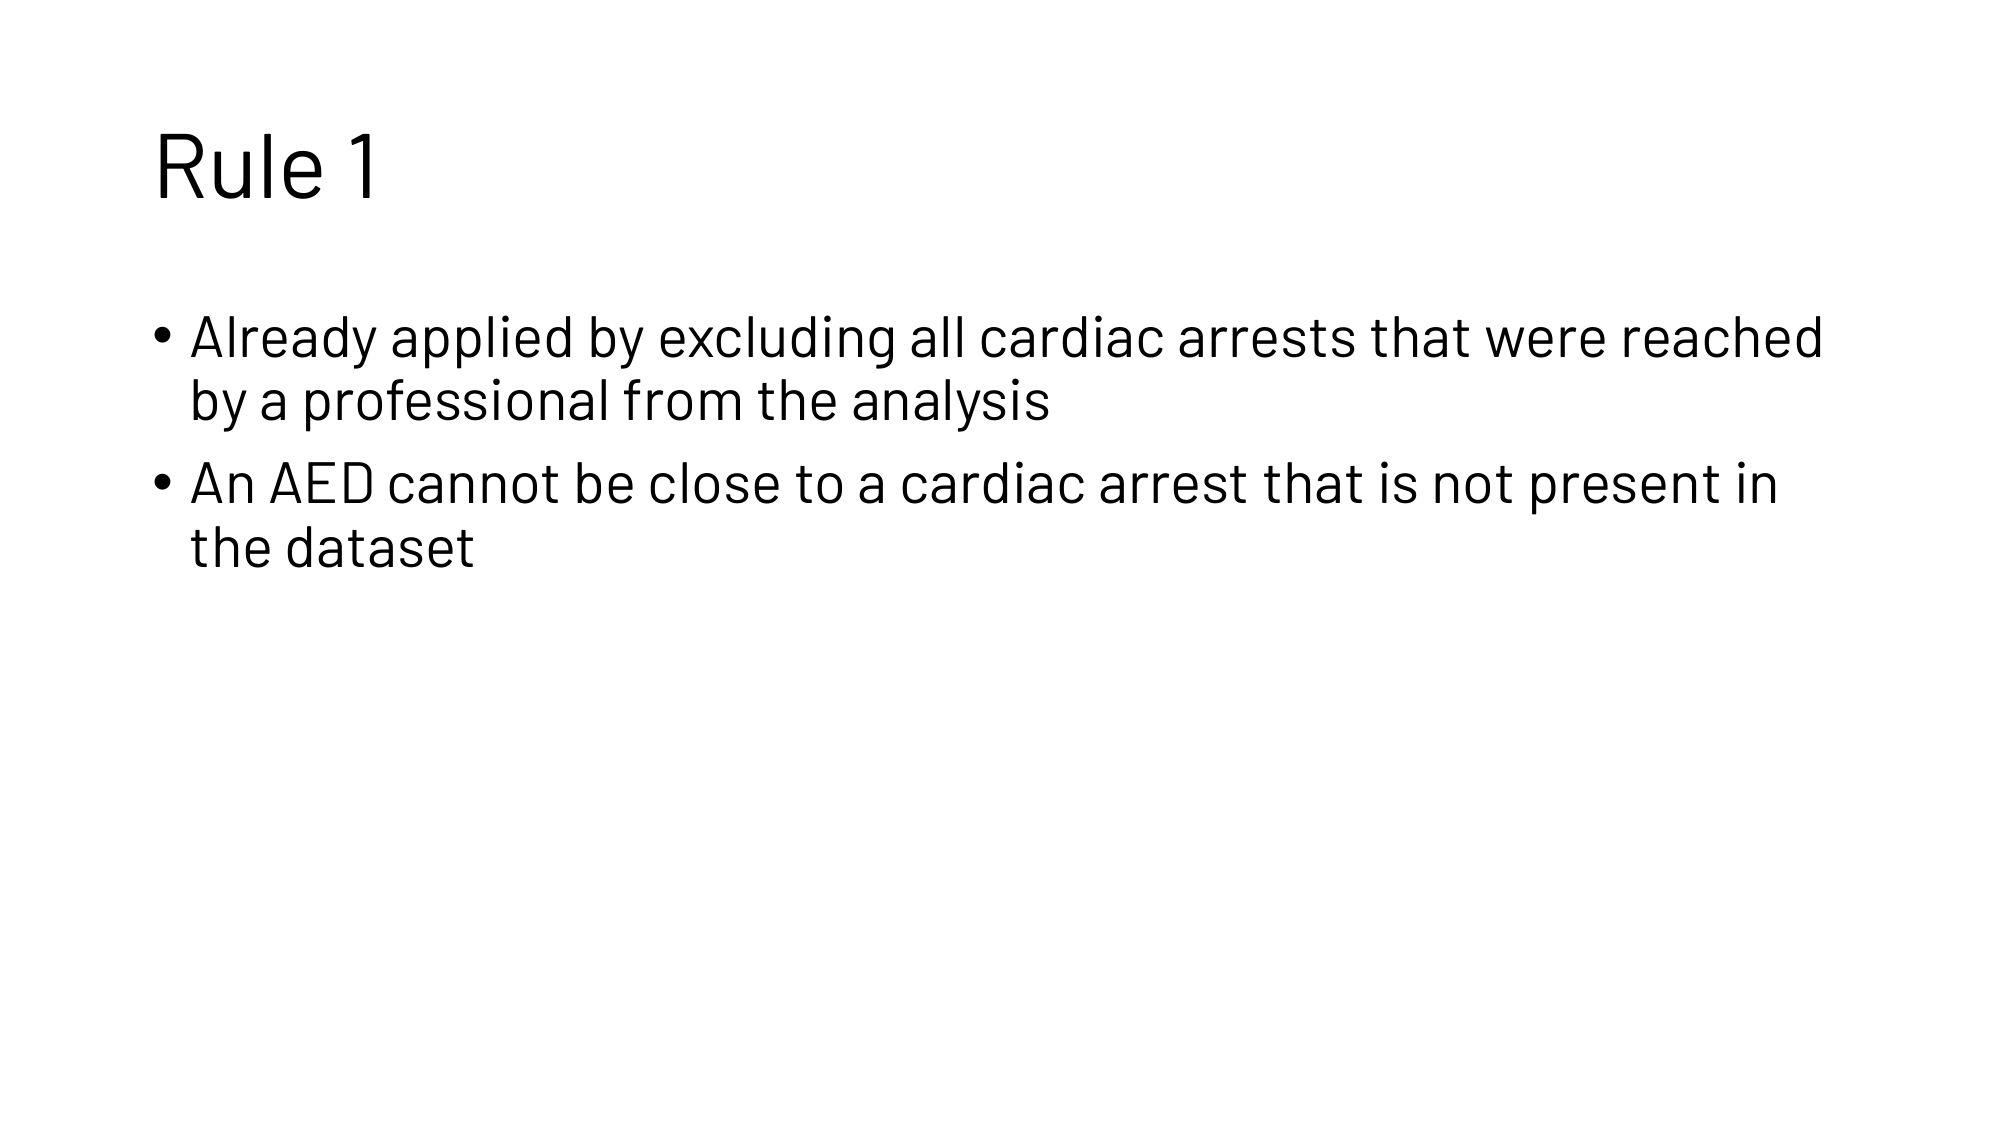

# Rule 1
Already applied by excluding all cardiac arrests that were reached by a professional from the analysis
An AED cannot be close to a cardiac arrest that is not present in the dataset